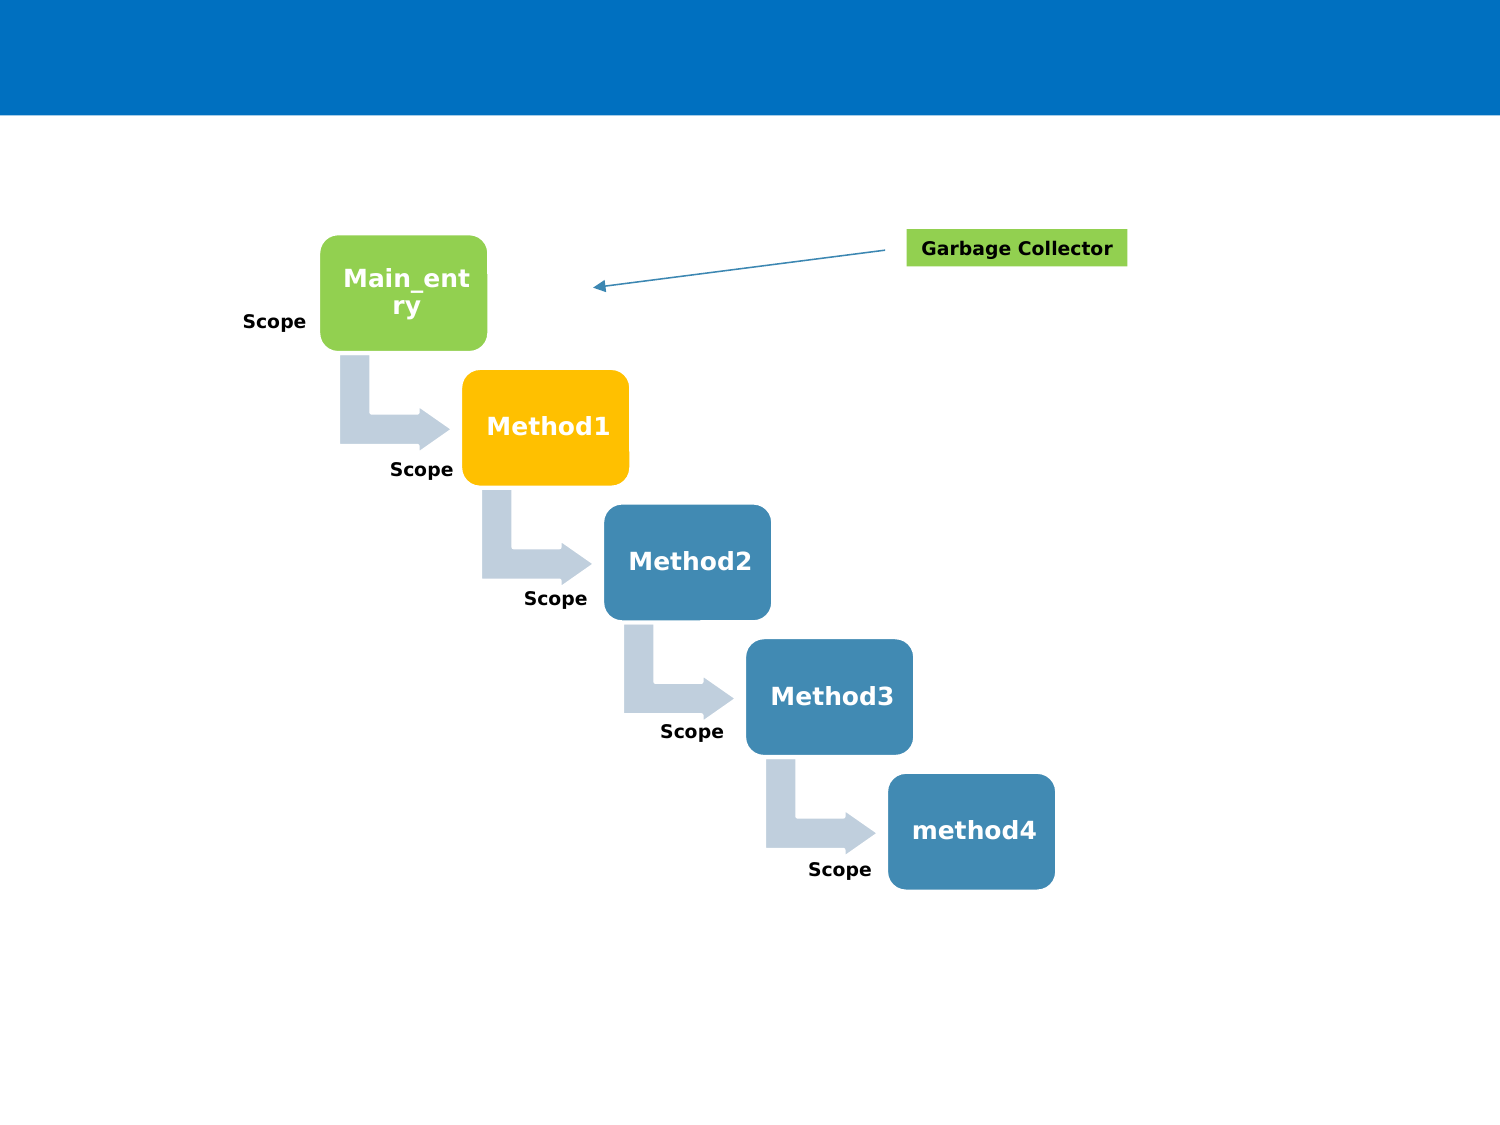

Main_entry

Method1

Method2
Method3
method4

Garbage Collector
Scope
Scope
Scope
Scope
Scope